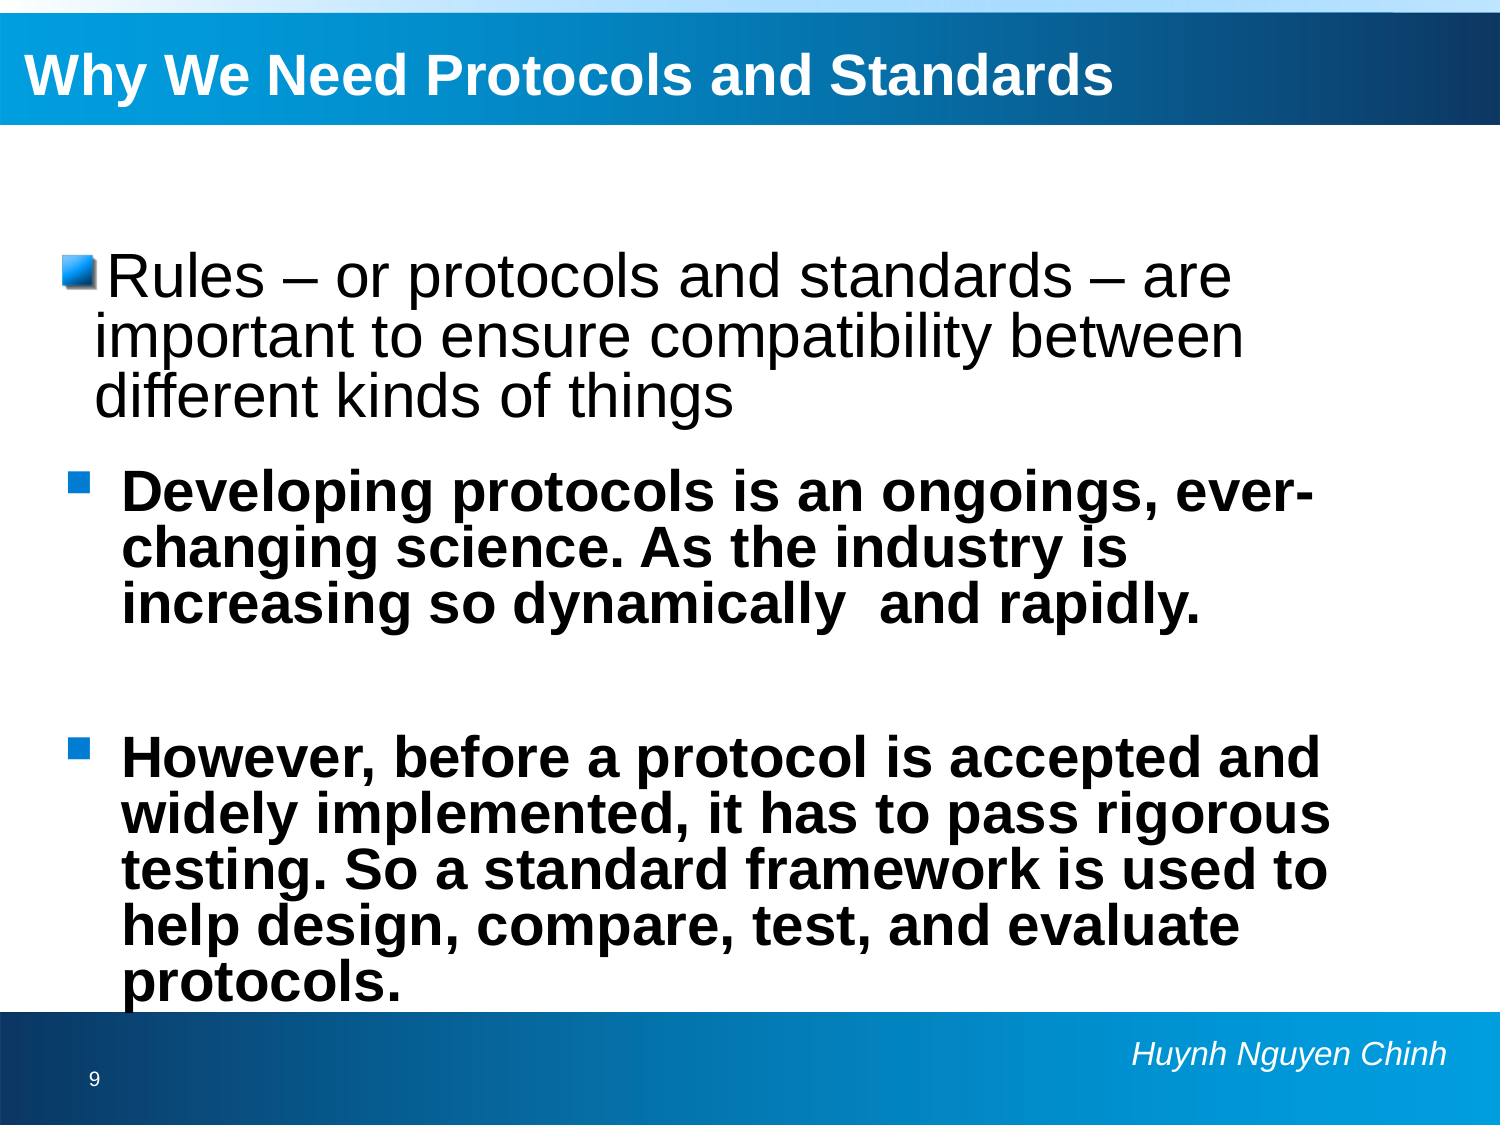

# Why We Need Protocols and Standards
Rules – or protocols and standards – are important to ensure compatibility between different kinds of things
Developing protocols is an ongoings, ever-changing science. As the industry is increasing so dynamically  and rapidly.
However, before a protocol is accepted and widely implemented, it has to pass rigorous testing. So a standard framework is used to help design, compare, test, and evaluate protocols.